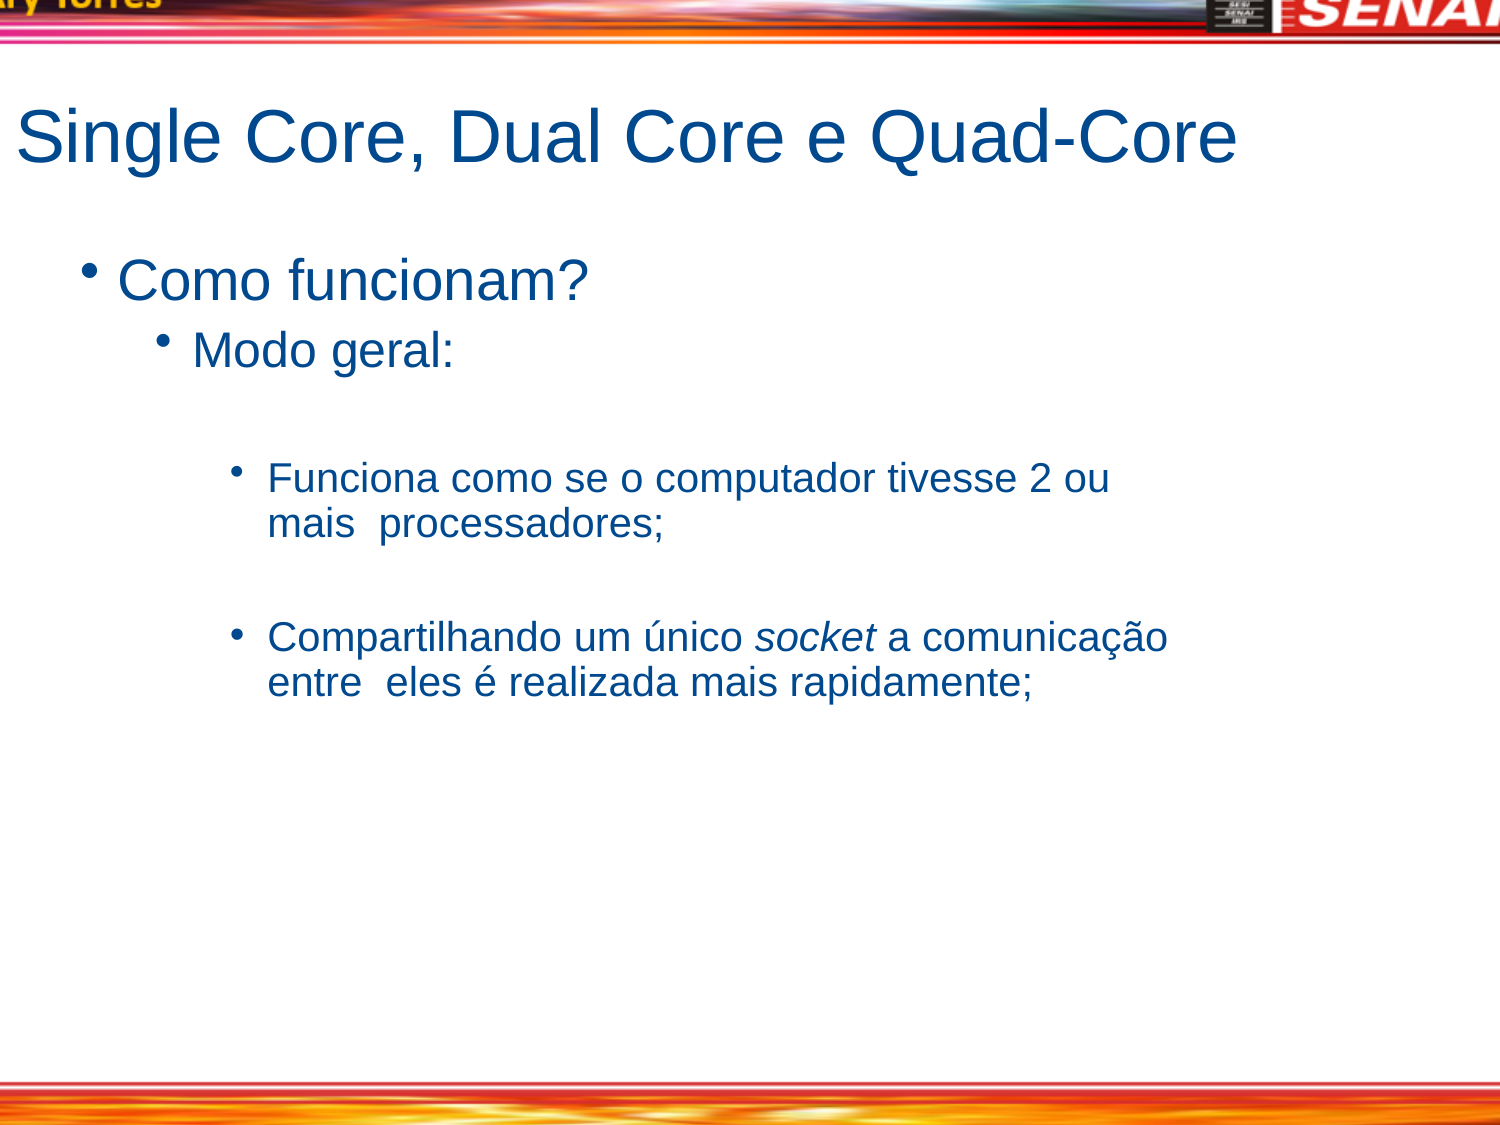

# Single Core, Dual Core e Quad-Core
Como funcionam?
Modo geral:

Funciona como se o computador tivesse 2 ou mais  processadores;

Compartilhando um único socket a comunicação entre  eles é realizada mais rapidamente;